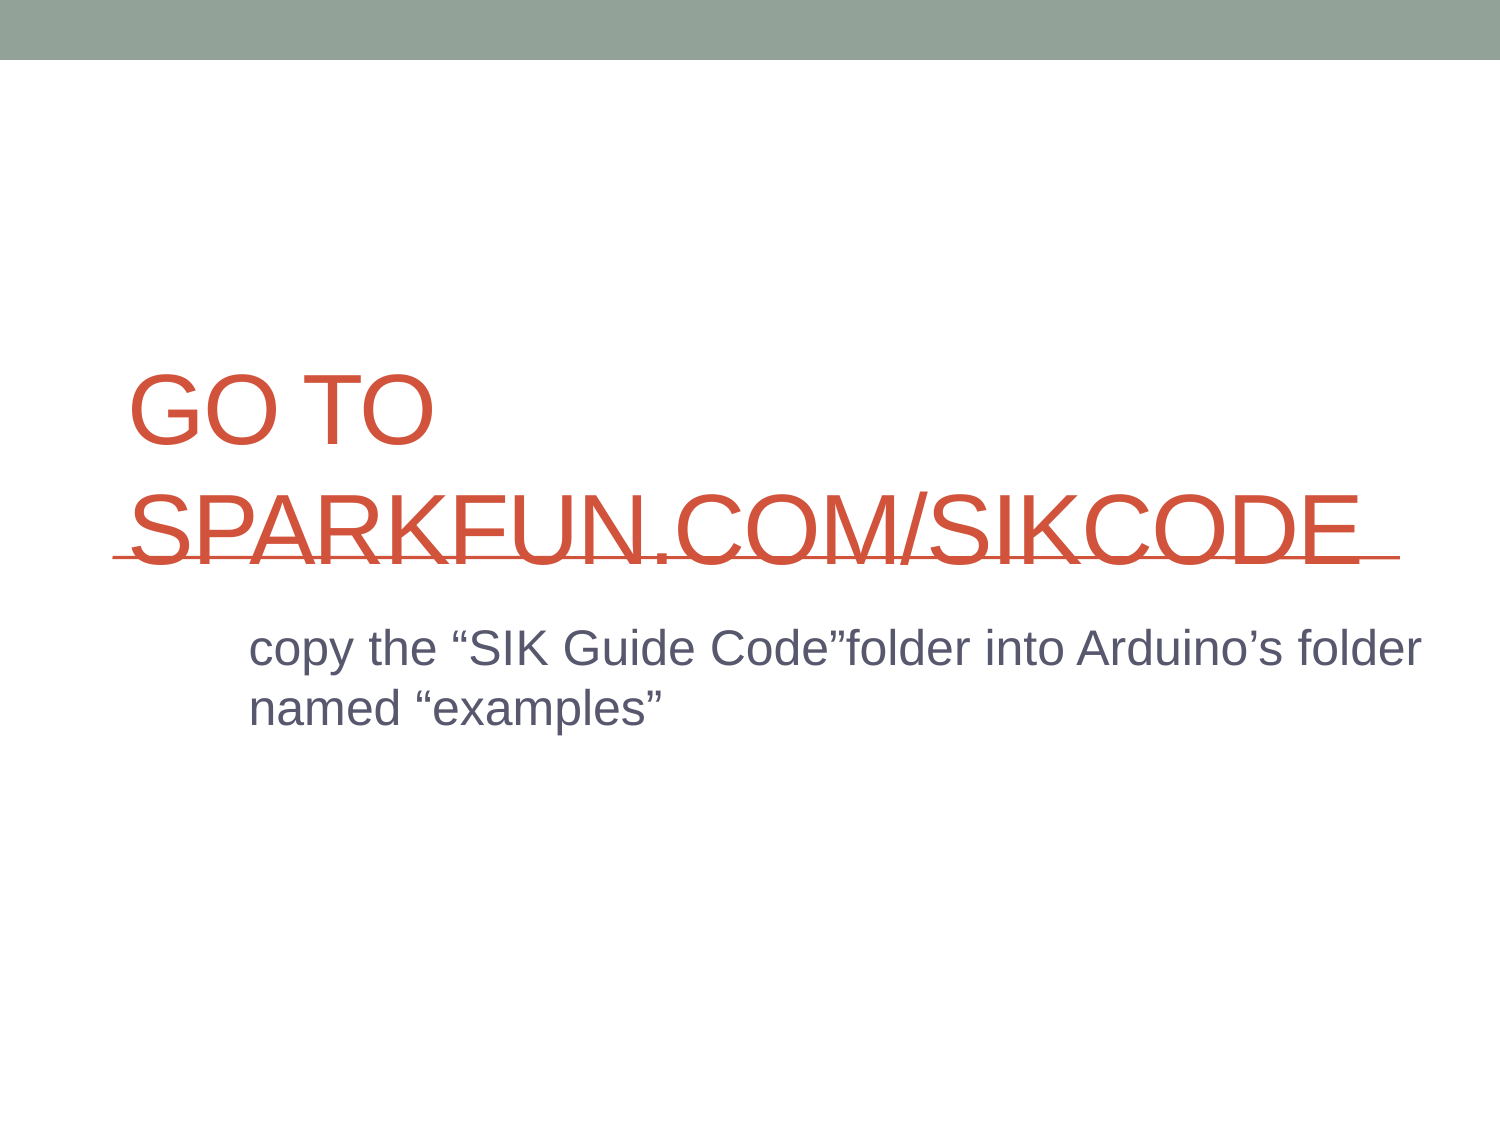

# Go to
sparkfun.com/sikcode
copy the “SIK Guide Code”folder into Arduino’s folder named “examples”